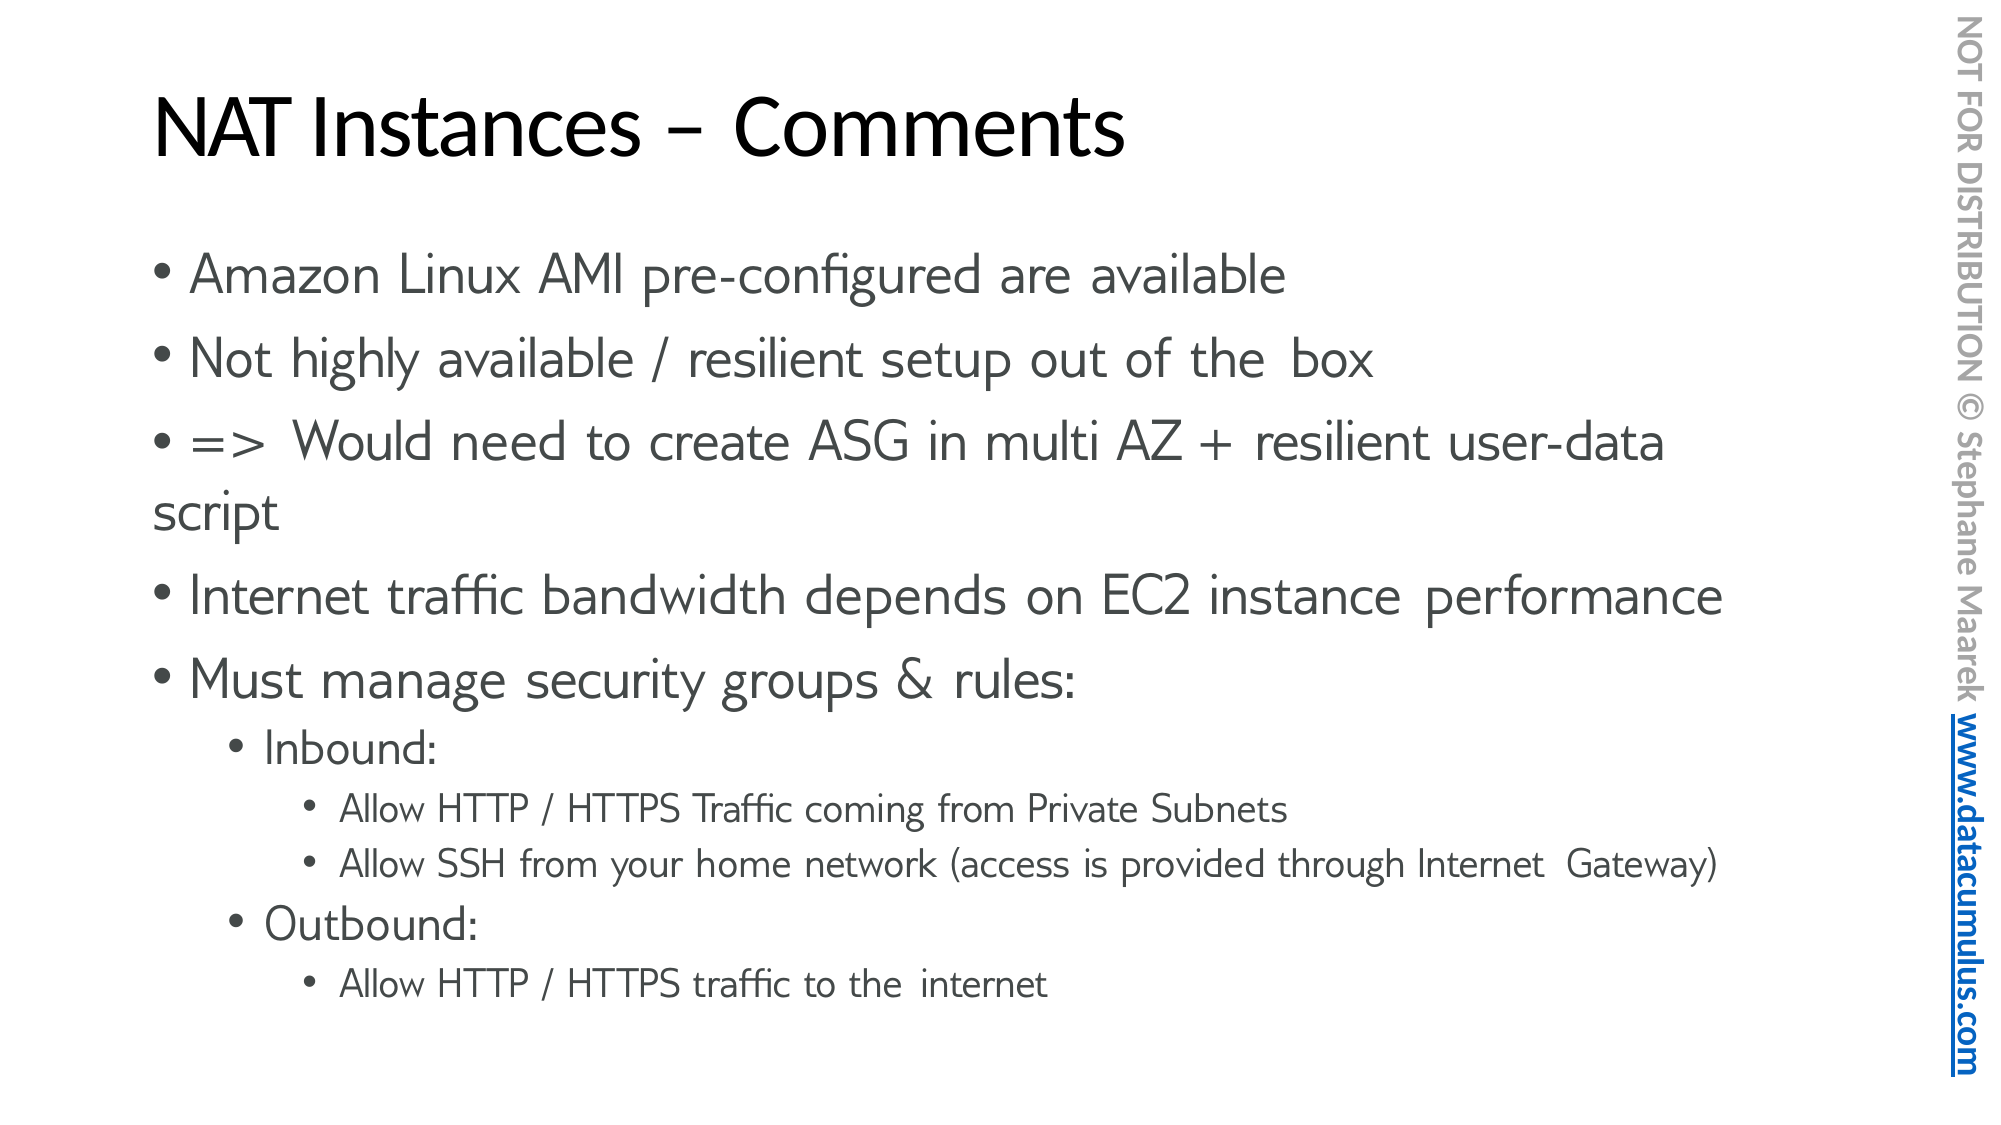

NOT FOR DISTRIBUTION © Stephane Maarek www.datacumulus.com
# NAT Instances – Comments
Amazon Linux AMI pre-configured are available
Not highly available / resilient setup out of the box
• => Would need to create ASG in multi AZ + resilient user-data script
Internet traffic bandwidth depends on EC2 instance performance
Must manage security groups & rules:
Inbound:
Allow HTTP / HTTPS Traffic coming from Private Subnets
Allow SSH from your home network (access is provided through Internet Gateway)
Outbound:
Allow HTTP / HTTPS traffic to the internet
© Stephane Maarek